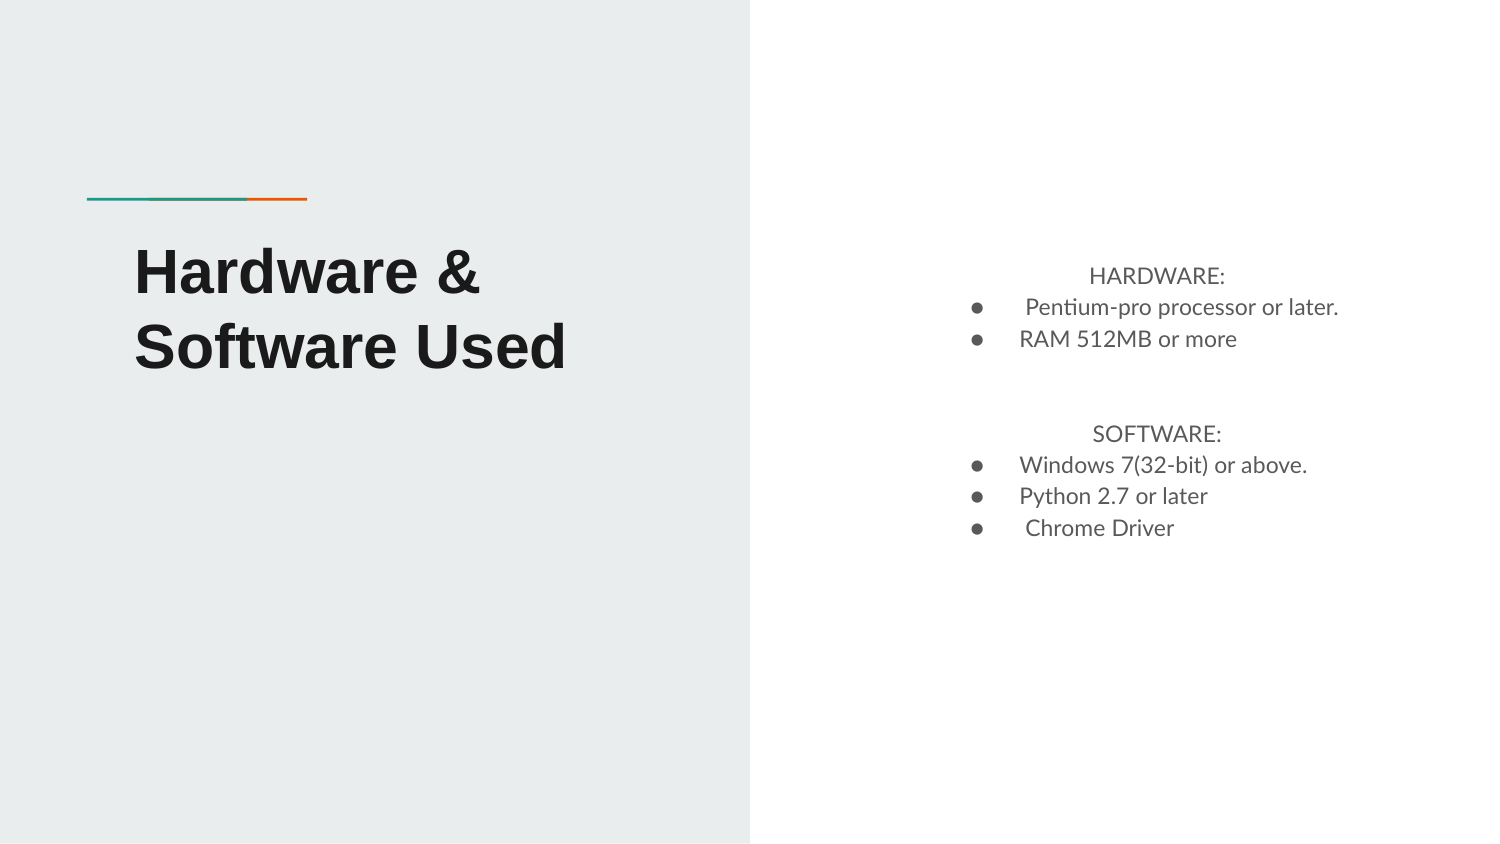

# Hardware & Software Used
HARDWARE:
 Pentium-pro processor or later.
RAM 512MB or more

SOFTWARE:
Windows 7(32-bit) or above.
Python 2.7 or later
 Chrome Driver